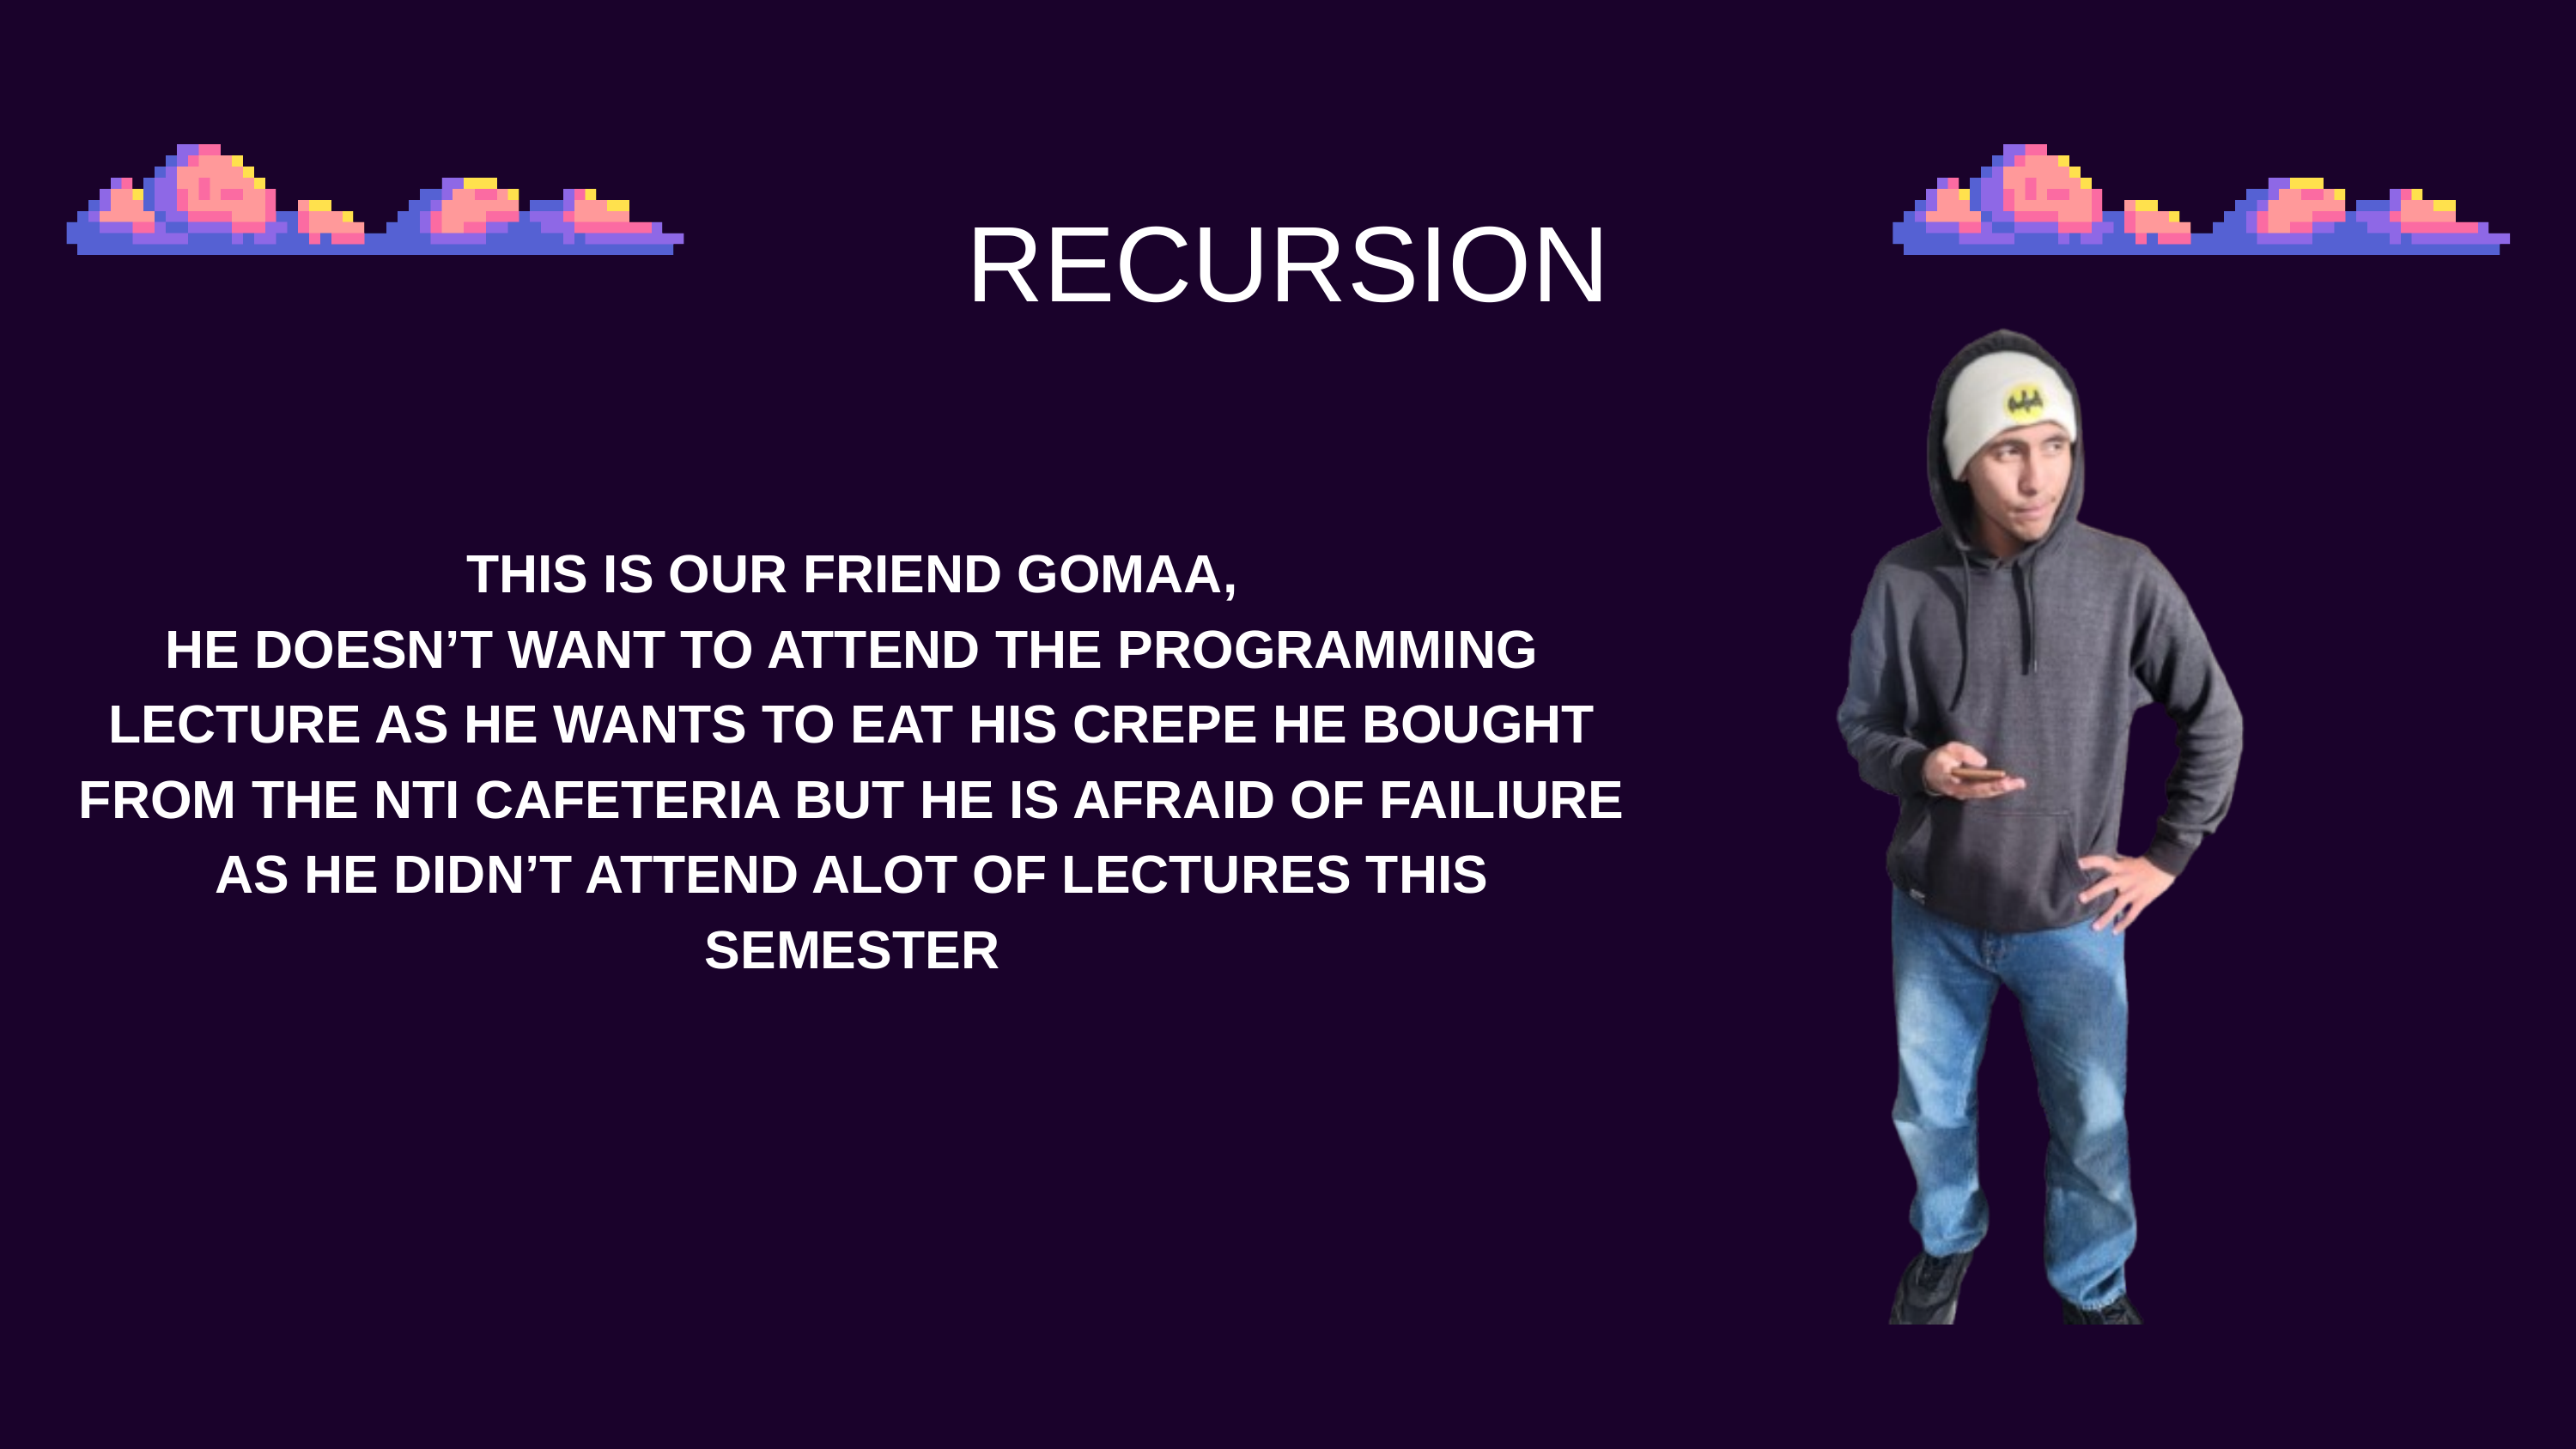

RECURSION
THIS IS OUR FRIEND GOMAA,
HE DOESN’T WANT TO ATTEND THE PROGRAMMING LECTURE AS HE WANTS TO EAT HIS CREPE HE BOUGHT FROM THE NTI CAFETERIA BUT HE IS AFRAID OF FAILIURE AS HE DIDN’T ATTEND ALOT OF LECTURES THIS SEMESTER